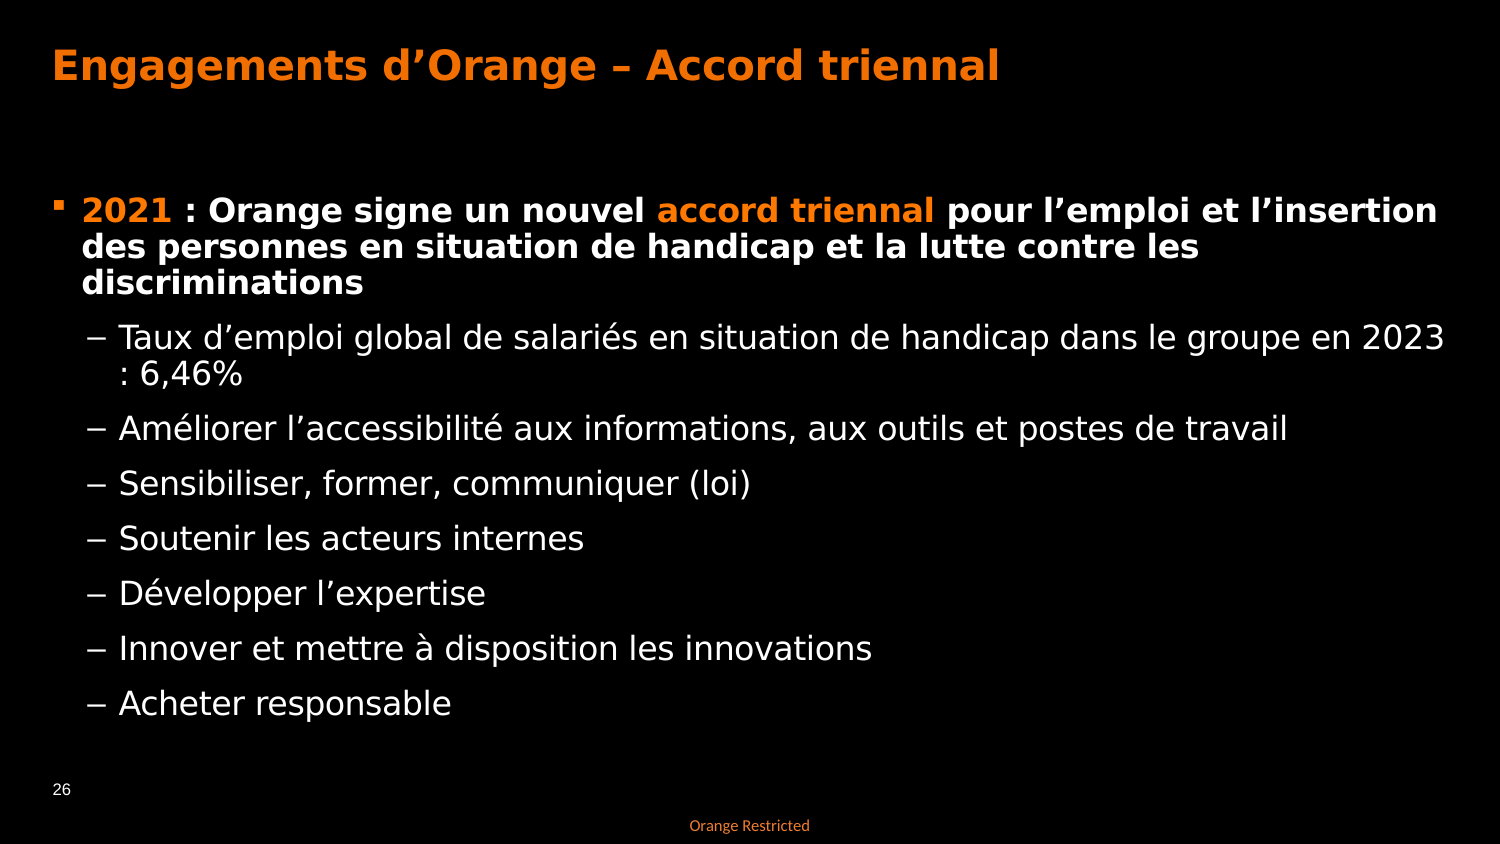

# Engagements d’Orange – Accord triennal
2021 : Orange signe un nouvel accord triennal pour l’emploi et l’insertion des personnes en situation de handicap et la lutte contre les discriminations
Taux d’emploi global de salariés en situation de handicap dans le groupe en 2023 : 6,46%
Améliorer l’accessibilité aux informations, aux outils et postes de travail
Sensibiliser, former, communiquer (loi)
Soutenir les acteurs internes
Développer l’expertise
Innover et mettre à disposition les innovations
Acheter responsable